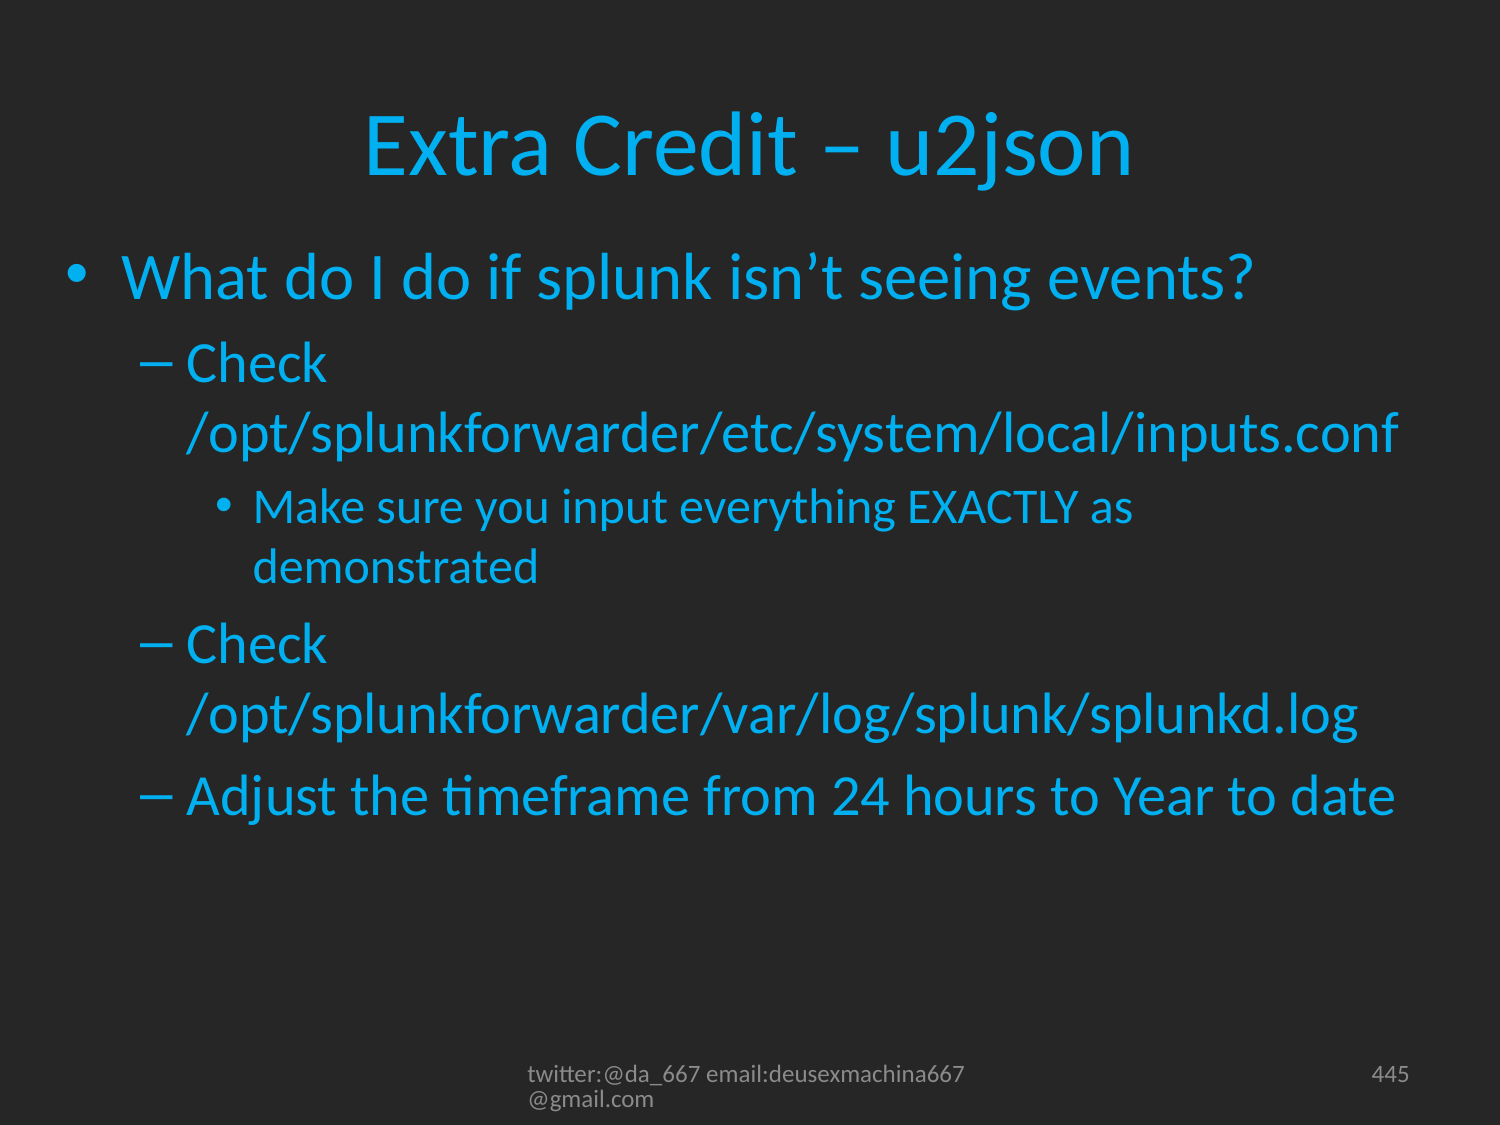

# Extra Credit – u2json
What do I do if splunk isn’t seeing events?
Check /opt/splunkforwarder/etc/system/local/inputs.conf
Make sure you input everything EXACTLY as demonstrated
Check /opt/splunkforwarder/var/log/splunk/splunkd.log
Adjust the timeframe from 24 hours to Year to date
twitter:@da_667 email:deusexmachina667@gmail.com
445